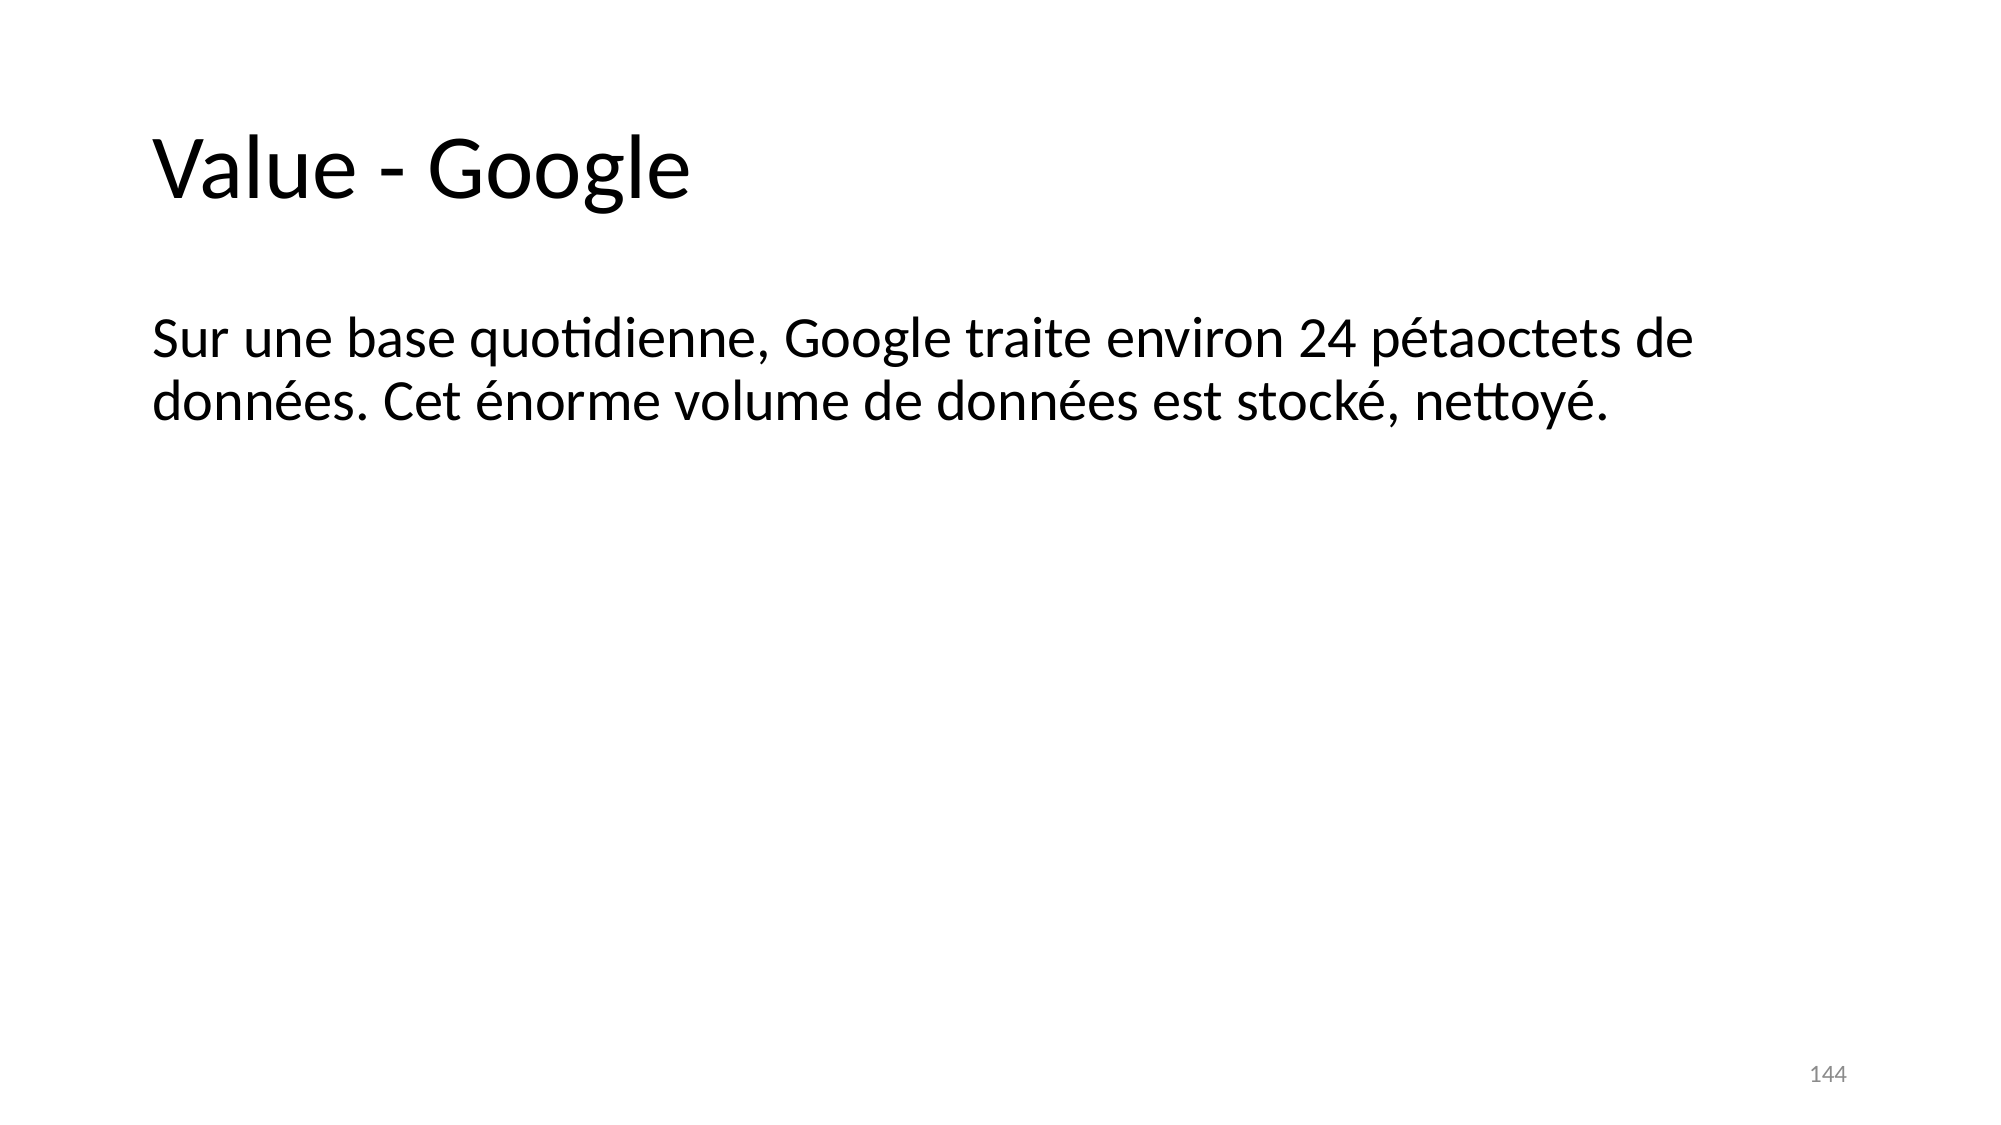

# Value - Google
Sur une base quotidienne, Google traite environ 24 pétaoctets de données. Cet énorme volume de données est stocké, nettoyé.

144